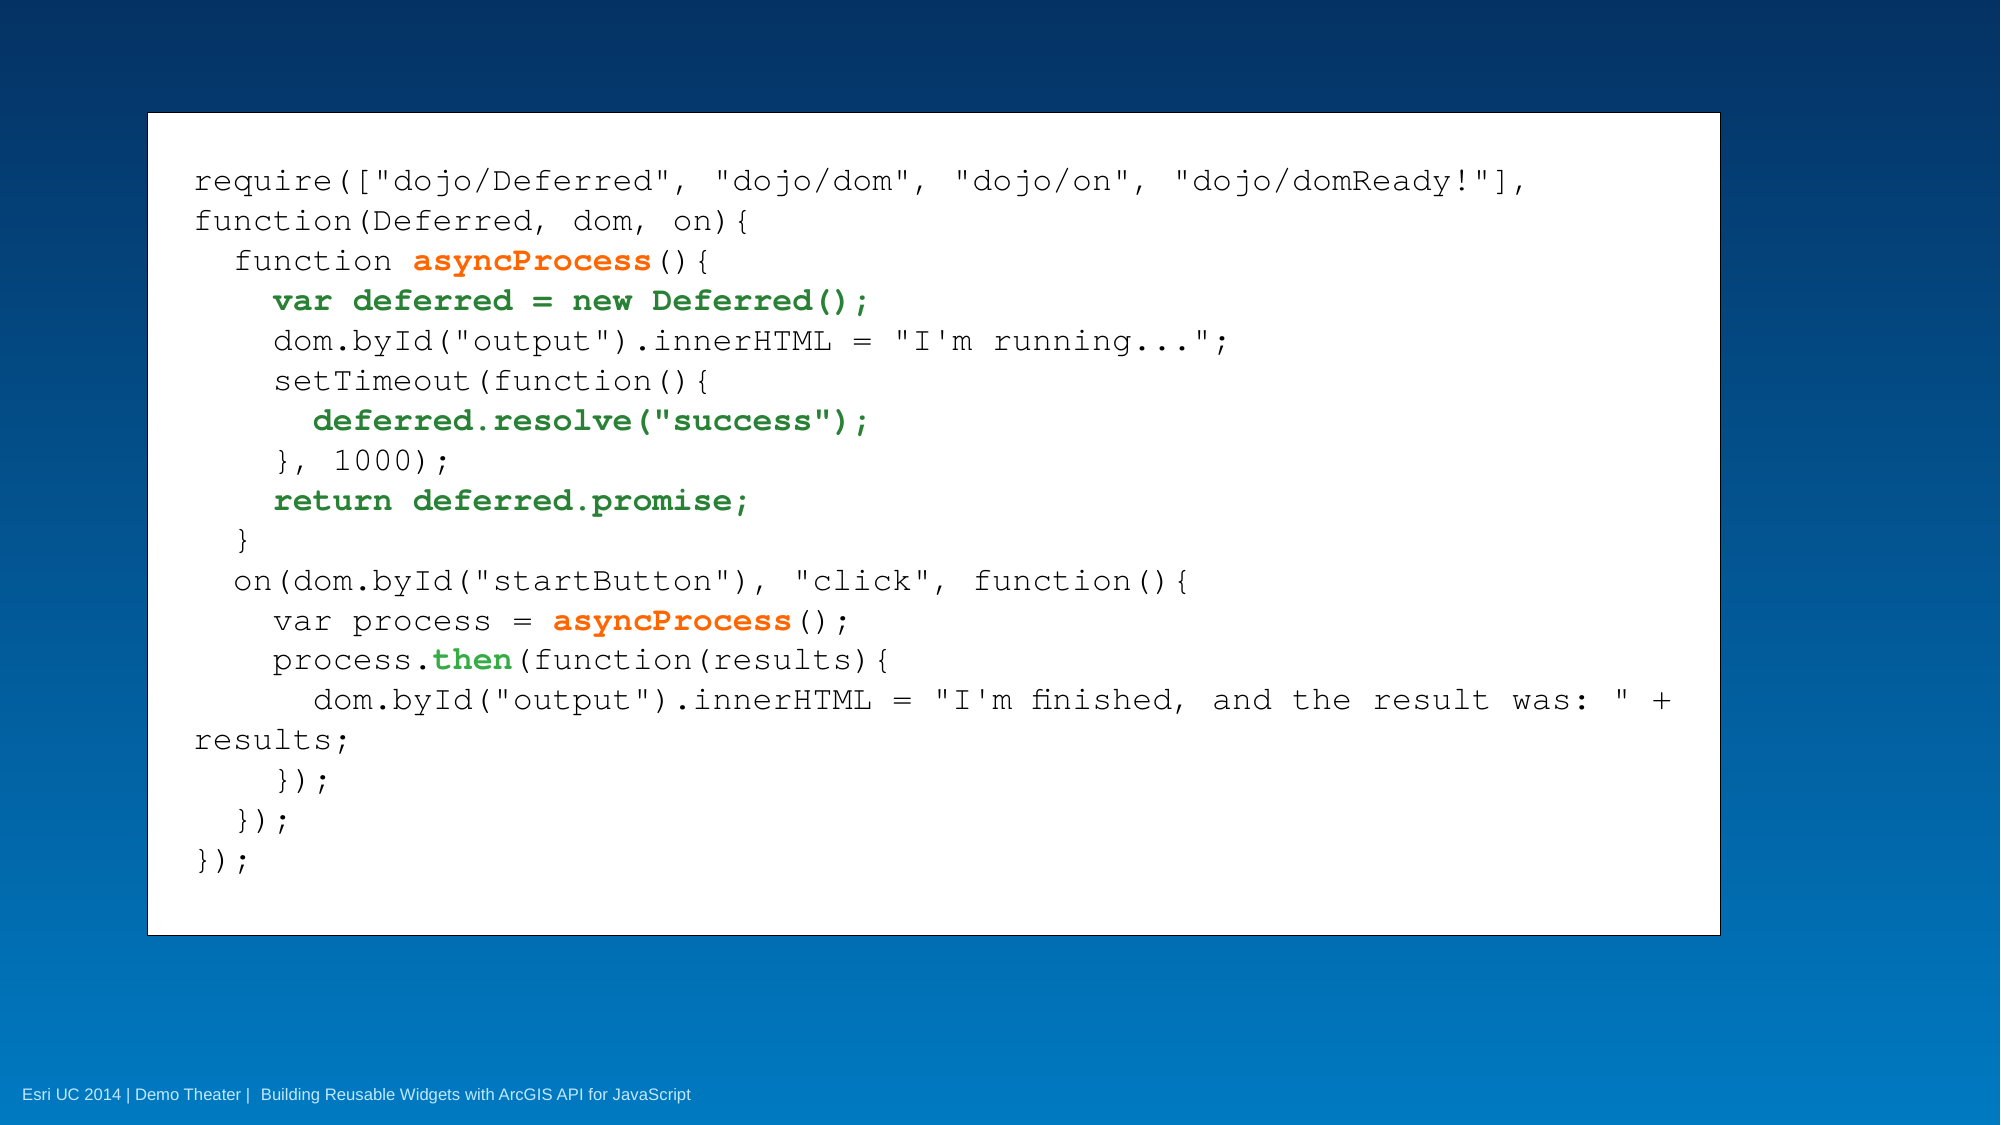

#
require(["dojo/Deferred", "dojo/dom", "dojo/on", "dojo/domReady!"],
function(Deferred, dom, on){
  function asyncProcess(){
    var deferred = new Deferred();
    dom.byId("output").innerHTML = "I'm running...";
    setTimeout(function(){
      deferred.resolve("success");
    }, 1000);
    return deferred.promise;
  }
  on(dom.byId("startButton"), "click", function(){
    var process = asyncProcess();
    process.then(function(results){
      dom.byId("output").innerHTML = "I'm finished, and the result was: " + results;
    });
  });
});

Building Reusable Widgets with ArcGIS API for JavaScript